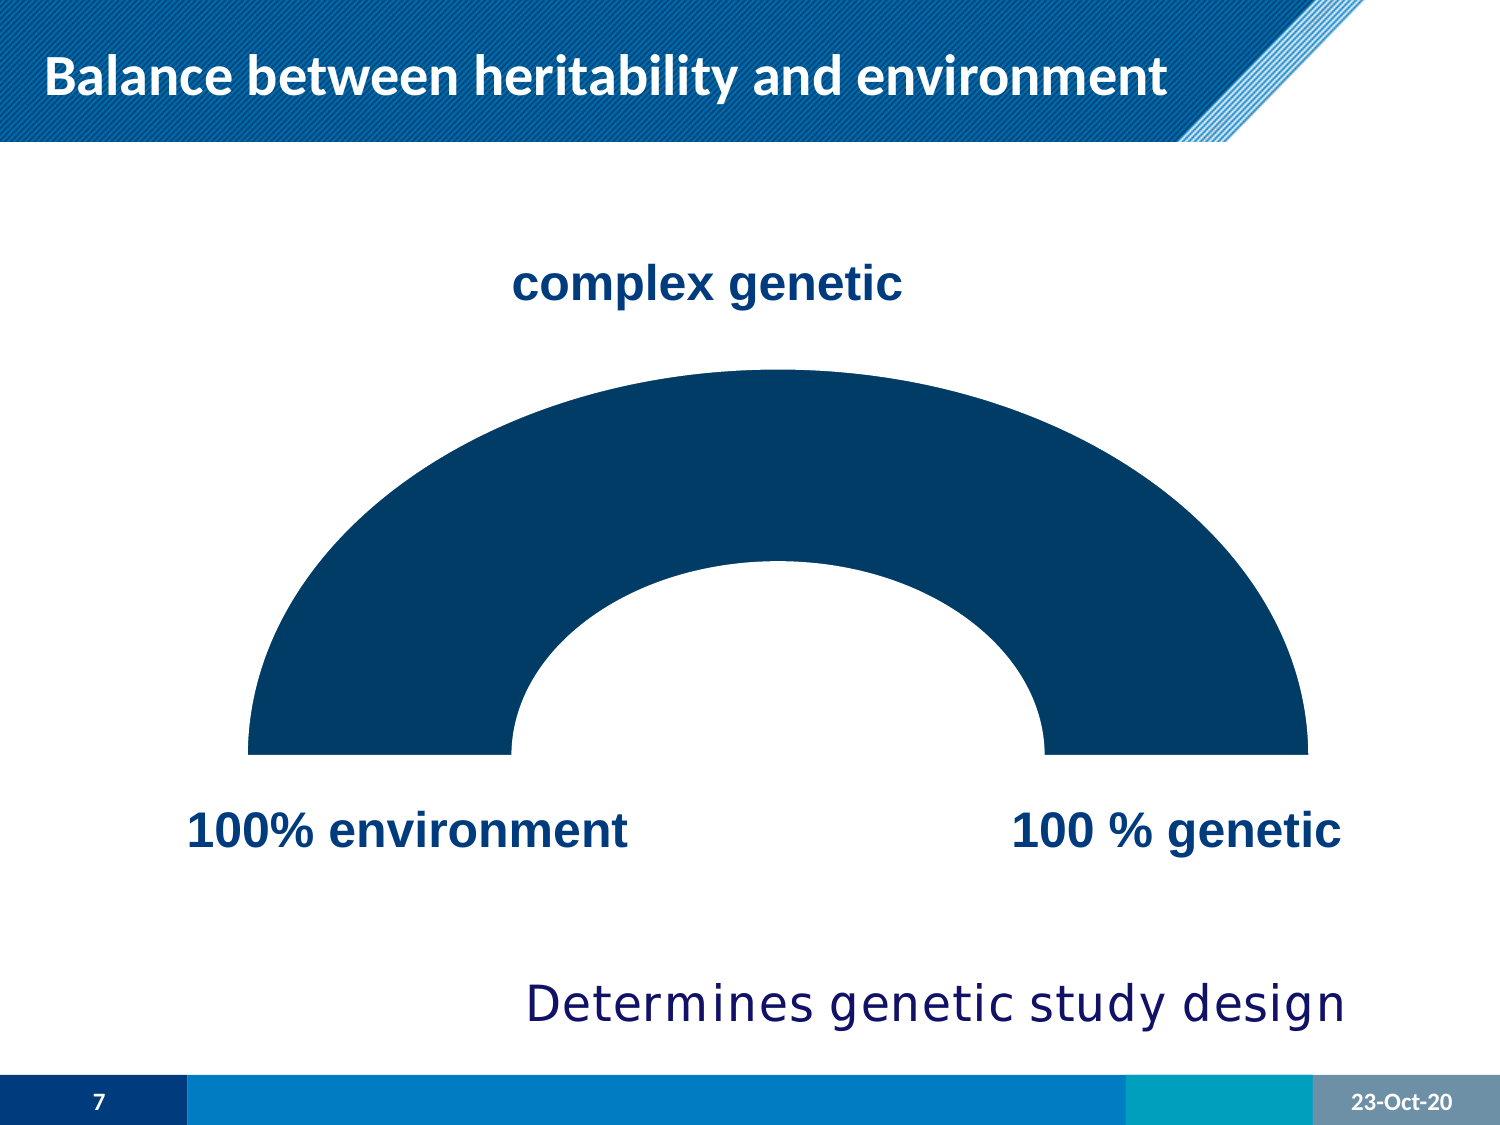

Balance between heritability and environment
complex genetic

100% environment
100 % genetic
Determines genetic study design
7
23-Oct-20